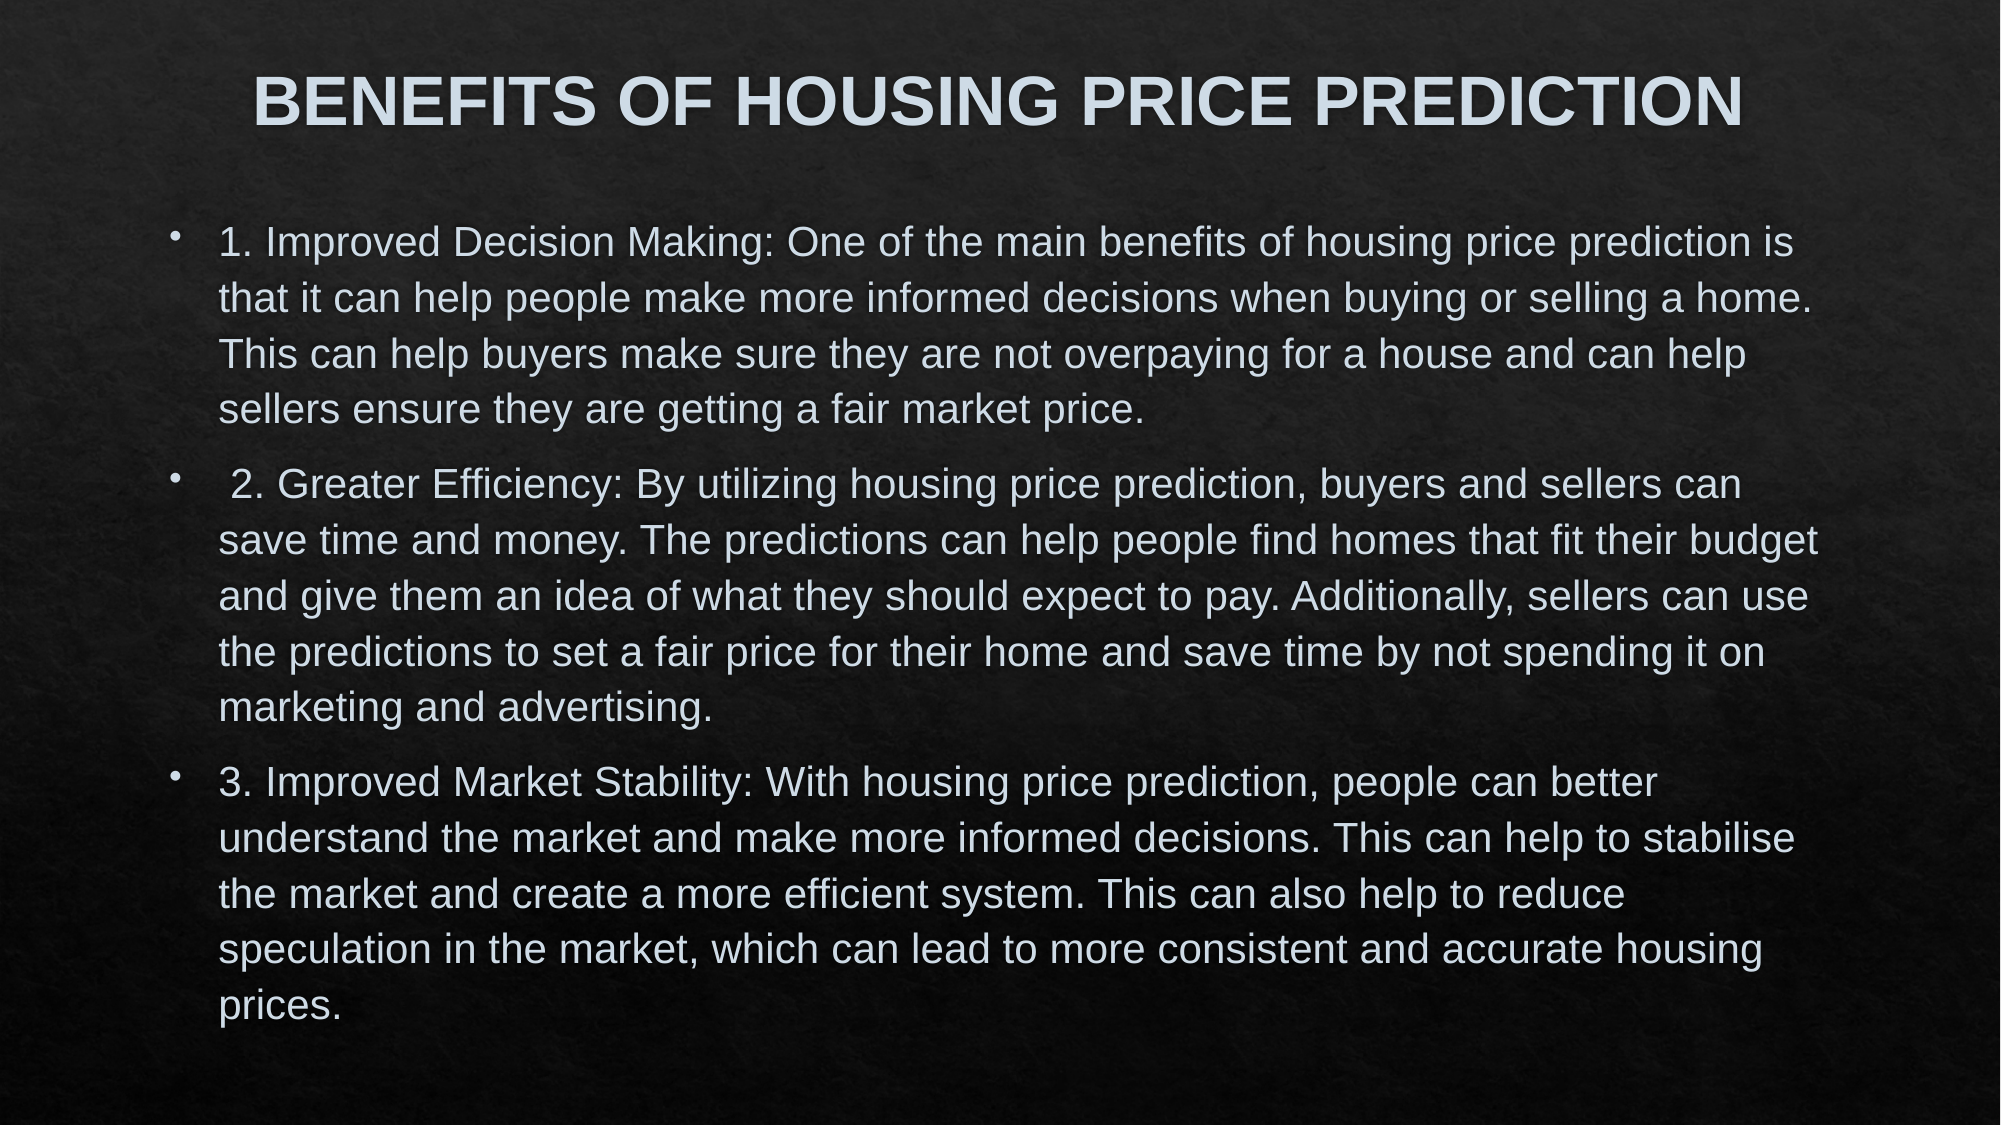

# BENEFITS OF HOUSING PRICE PREDICTION
1. Improved Decision Making: One of the main benefits of housing price prediction is that it can help people make more informed decisions when buying or selling a home. This can help buyers make sure they are not overpaying for a house and can help sellers ensure they are getting a fair market price.
 2. Greater Efficiency: By utilizing housing price prediction, buyers and sellers can save time and money. The predictions can help people find homes that fit their budget and give them an idea of what they should expect to pay. Additionally, sellers can use the predictions to set a fair price for their home and save time by not spending it on marketing and advertising.
3. Improved Market Stability: With housing price prediction, people can better understand the market and make more informed decisions. This can help to stabilise the market and create a more efficient system. This can also help to reduce speculation in the market, which can lead to more consistent and accurate housing prices.